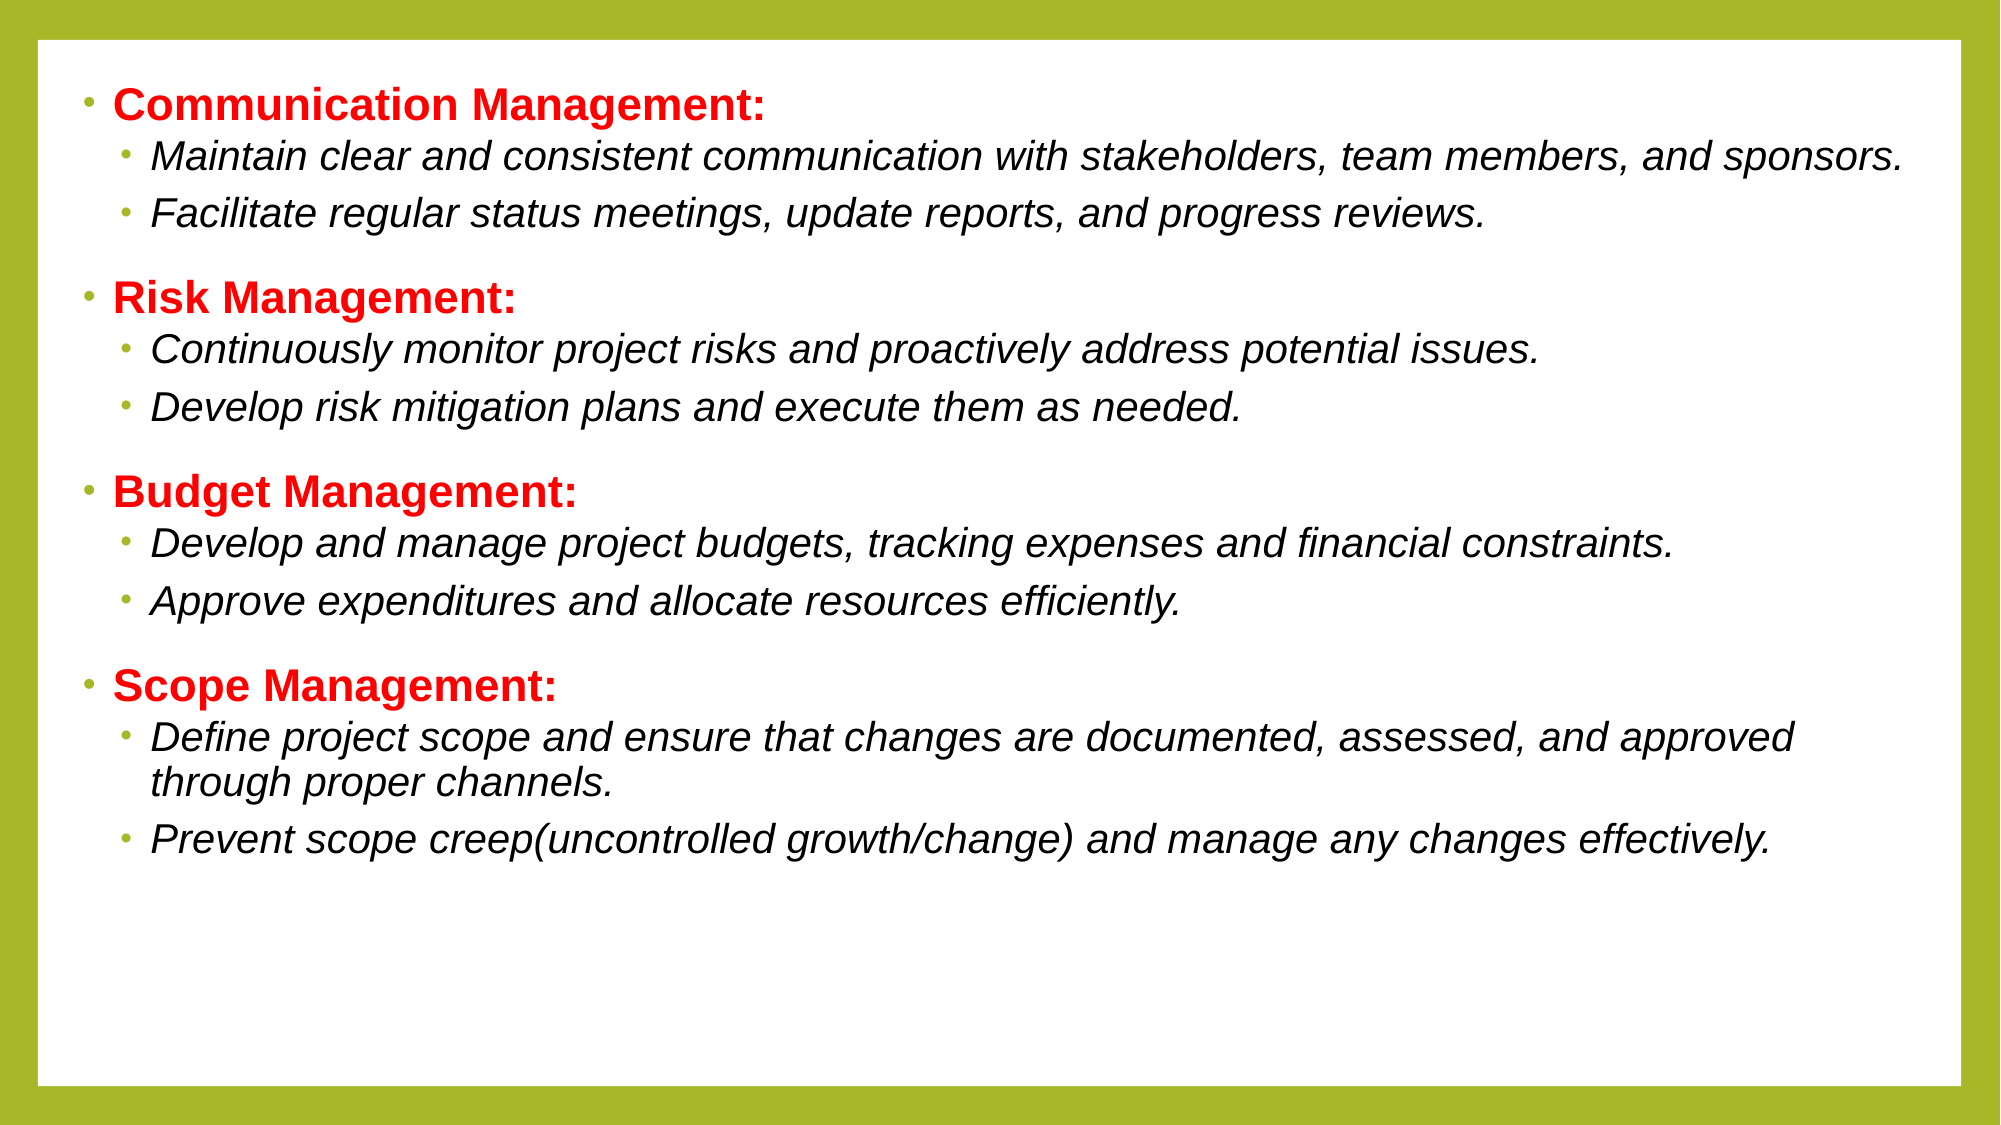

Communication Management:
Maintain clear and consistent communication with stakeholders, team members, and sponsors.
Facilitate regular status meetings, update reports, and progress reviews.
Risk Management:
Continuously monitor project risks and proactively address potential issues.
Develop risk mitigation plans and execute them as needed.
Budget Management:
Develop and manage project budgets, tracking expenses and financial constraints.
Approve expenditures and allocate resources efficiently.
Scope Management:
Define project scope and ensure that changes are documented, assessed, and approved through proper channels.
Prevent scope creep(uncontrolled growth/change) and manage any changes effectively.